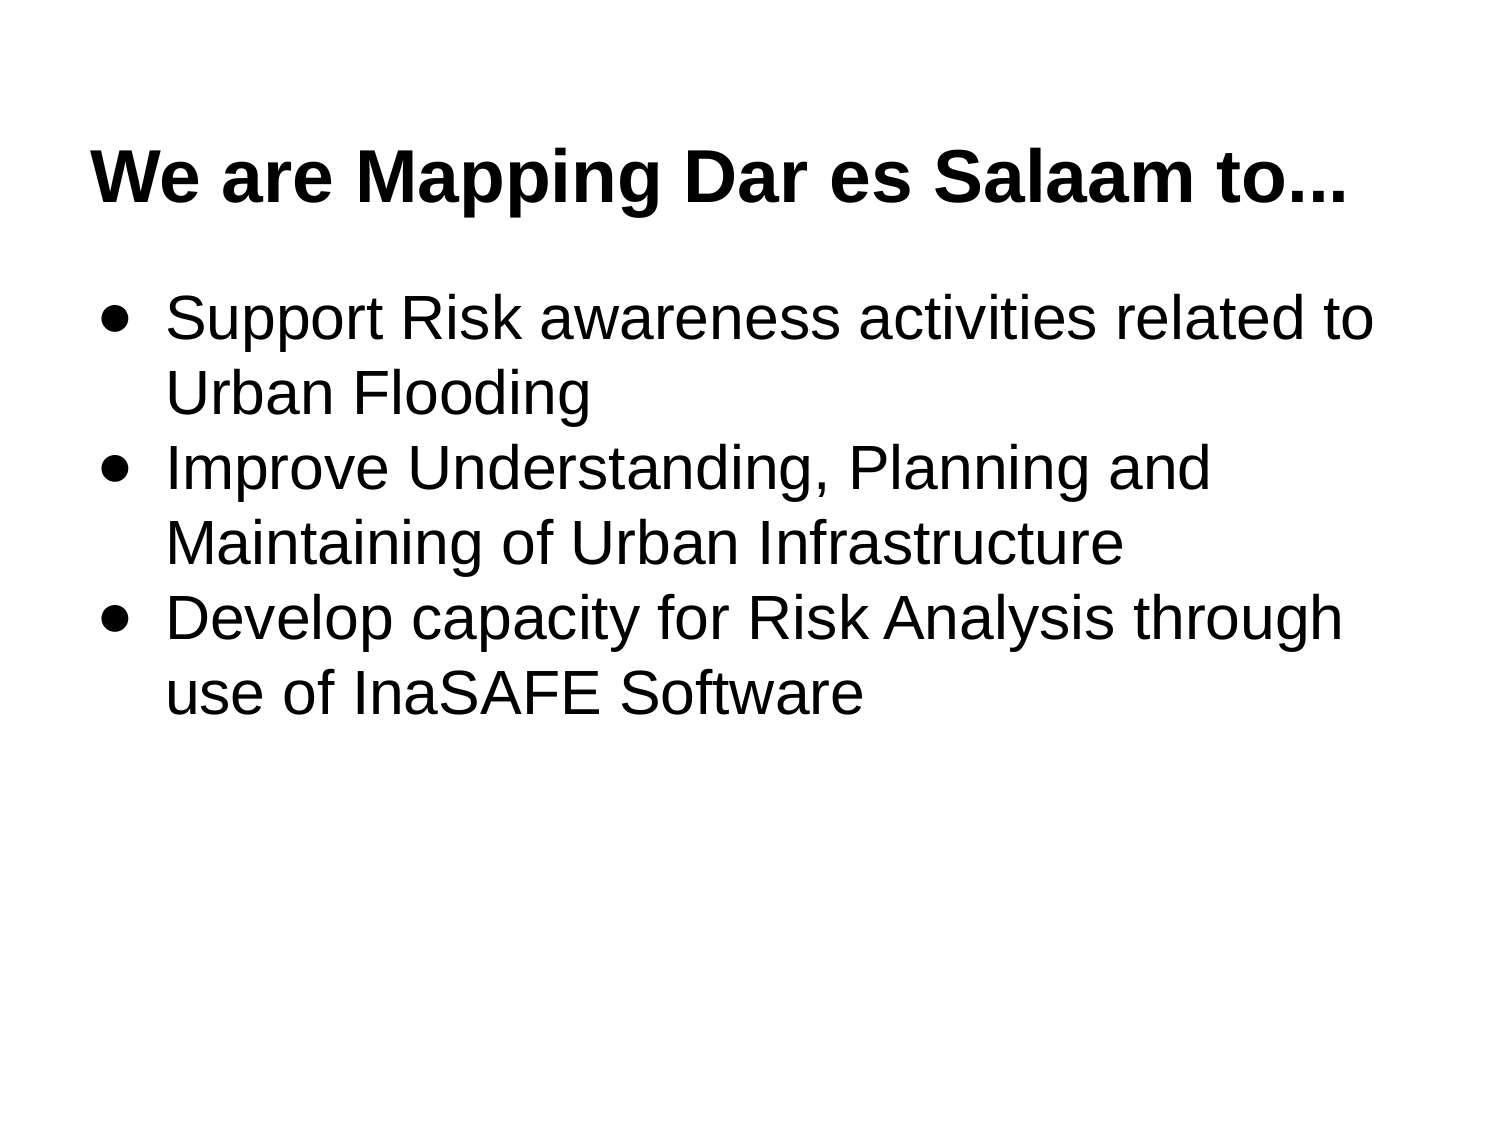

# We are Mapping Dar es Salaam to...
Support Risk awareness activities related to Urban Flooding
Improve Understanding, Planning and Maintaining of Urban Infrastructure
Develop capacity for Risk Analysis through use of InaSAFE Software